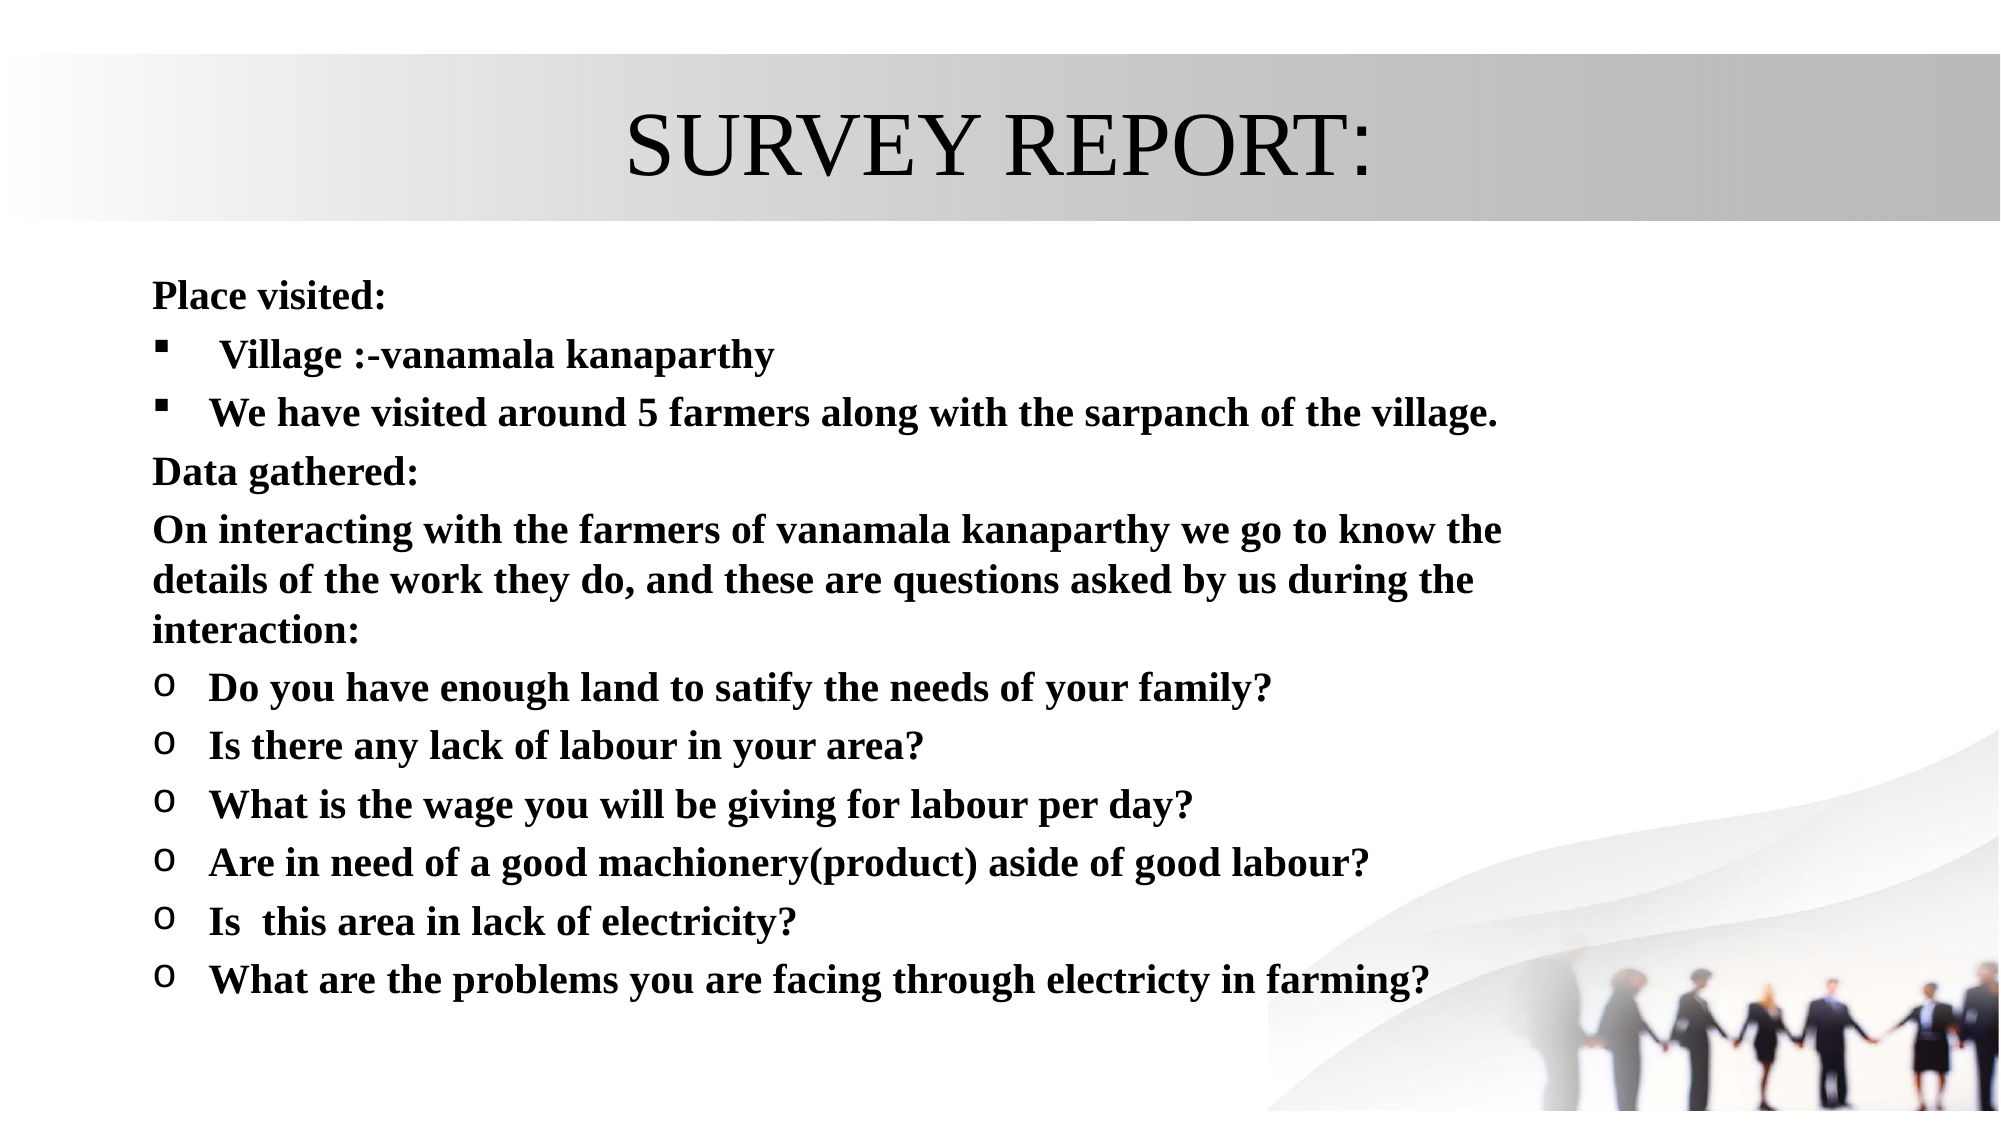

# SURVEY REPORT:
Place visited:
 Village :-vanamala kanaparthy
We have visited around 5 farmers along with the sarpanch of the village.
Data gathered:
On interacting with the farmers of vanamala kanaparthy we go to know the  details of the work they do, and these are questions asked by us during the interaction:
Do you have enough land to satify the needs of your family?
Is there any lack of labour in your area?
What is the wage you will be giving for labour per day?
Are in need of a good machionery(product) aside of good labour?
Is  this area in lack of electricity?
What are the problems you are facing through electricty in farming?